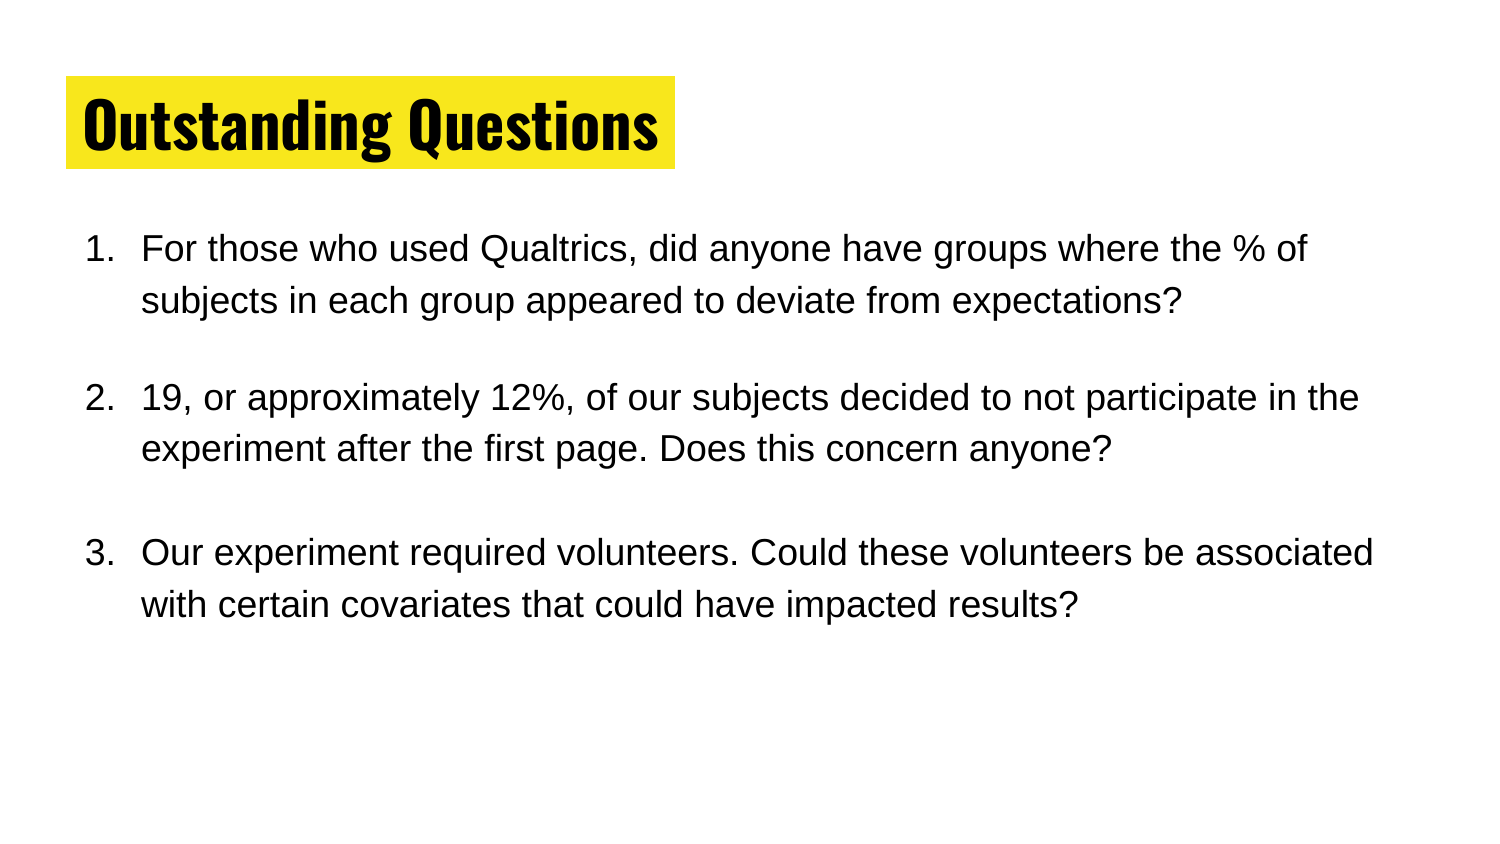

# Outstanding Questions.
For those who used Qualtrics, did anyone have groups where the % of subjects in each group appeared to deviate from expectations?
19, or approximately 12%, of our subjects decided to not participate in the experiment after the first page. Does this concern anyone?
Our experiment required volunteers. Could these volunteers be associated with certain covariates that could have impacted results?